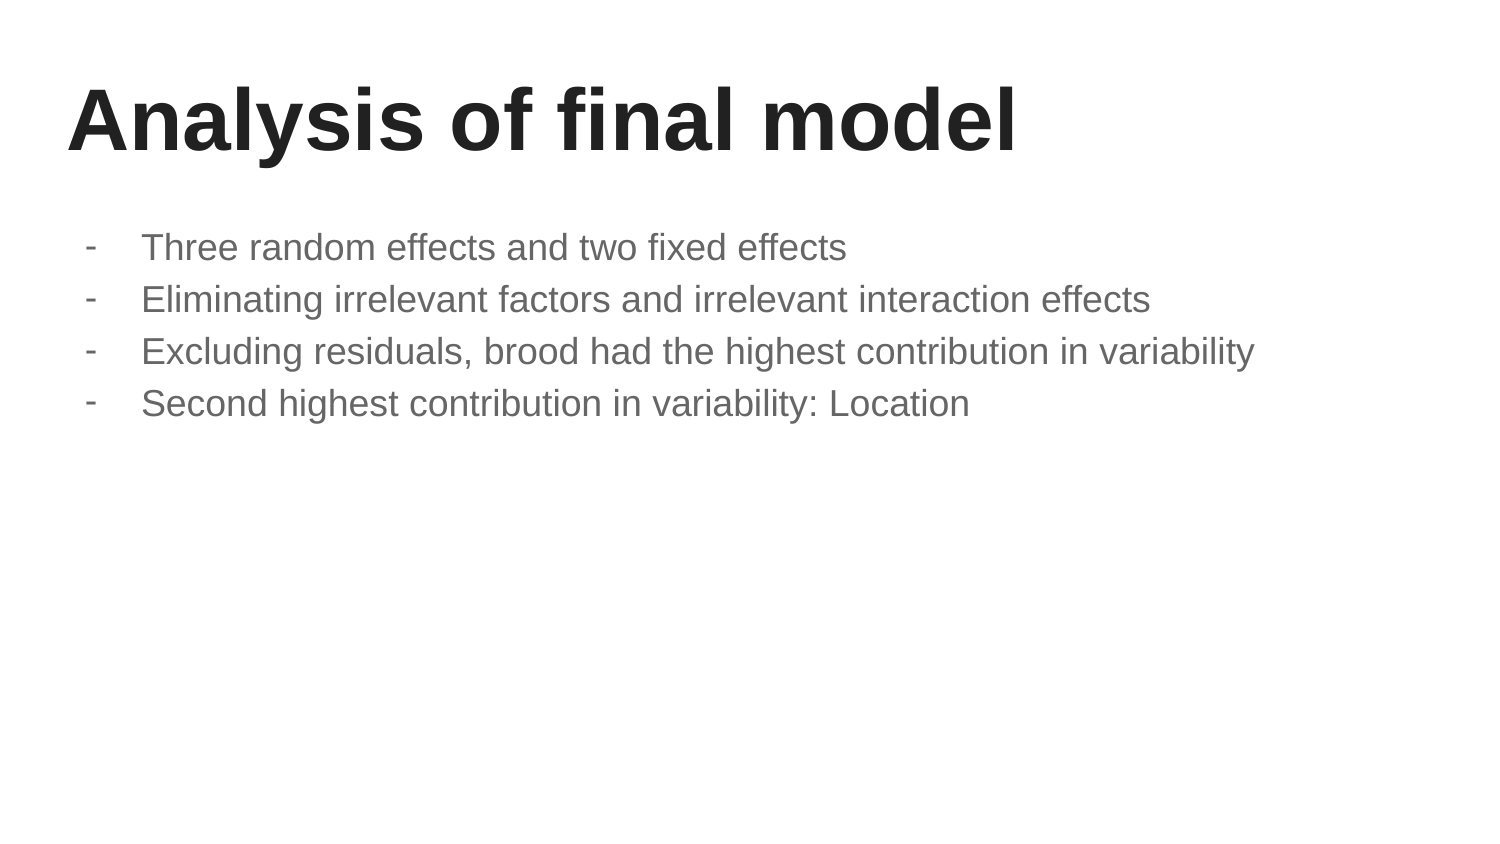

# Analysis of final model
Three random effects and two fixed effects
Eliminating irrelevant factors and irrelevant interaction effects
Excluding residuals, brood had the highest contribution in variability
Second highest contribution in variability: Location